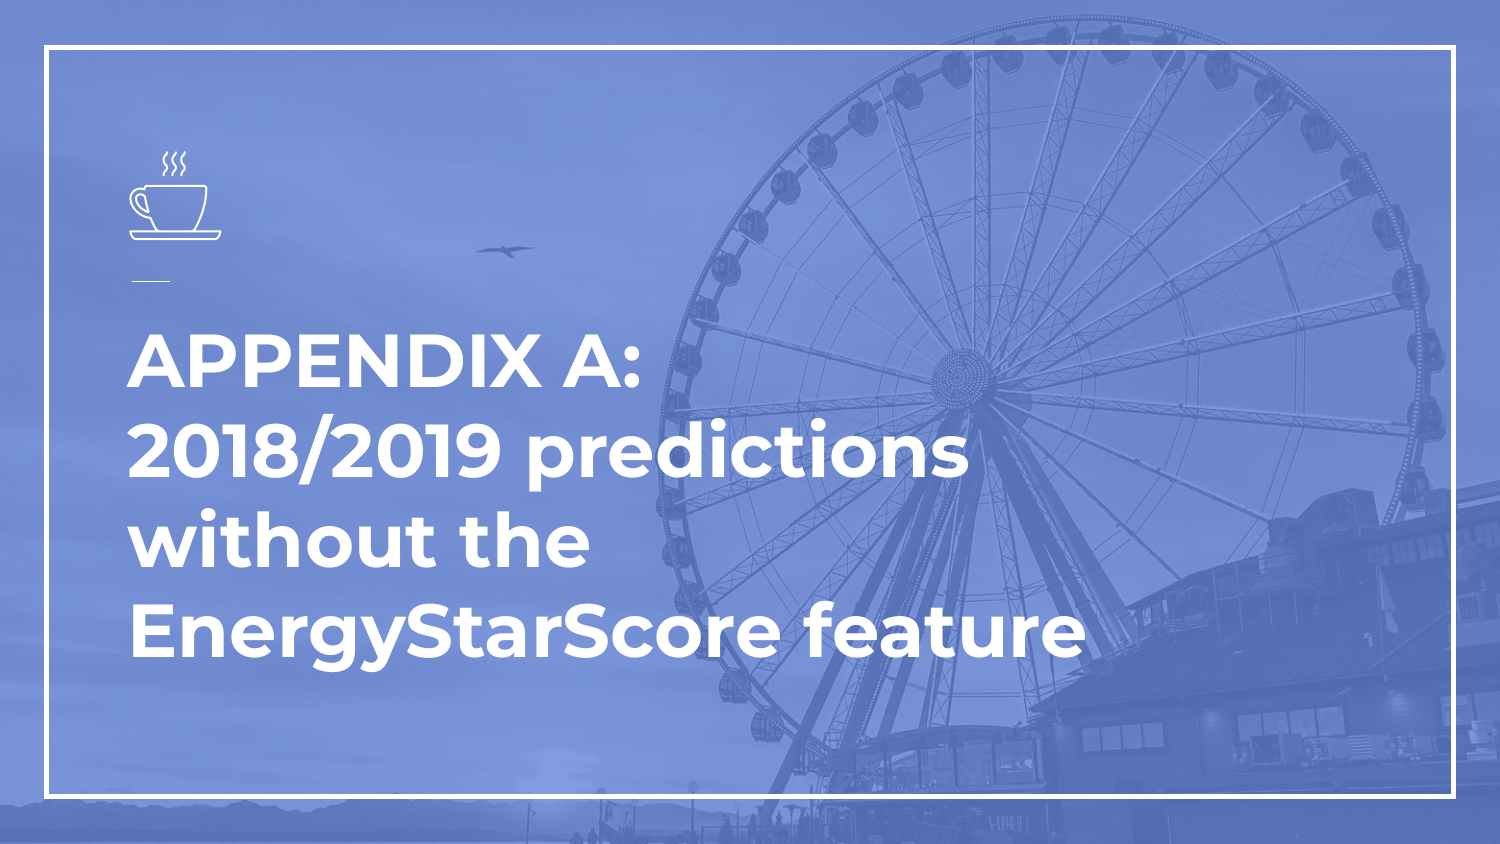

# APPENDIX A: 2018/2019 predictions without the EnergyStarScore feature